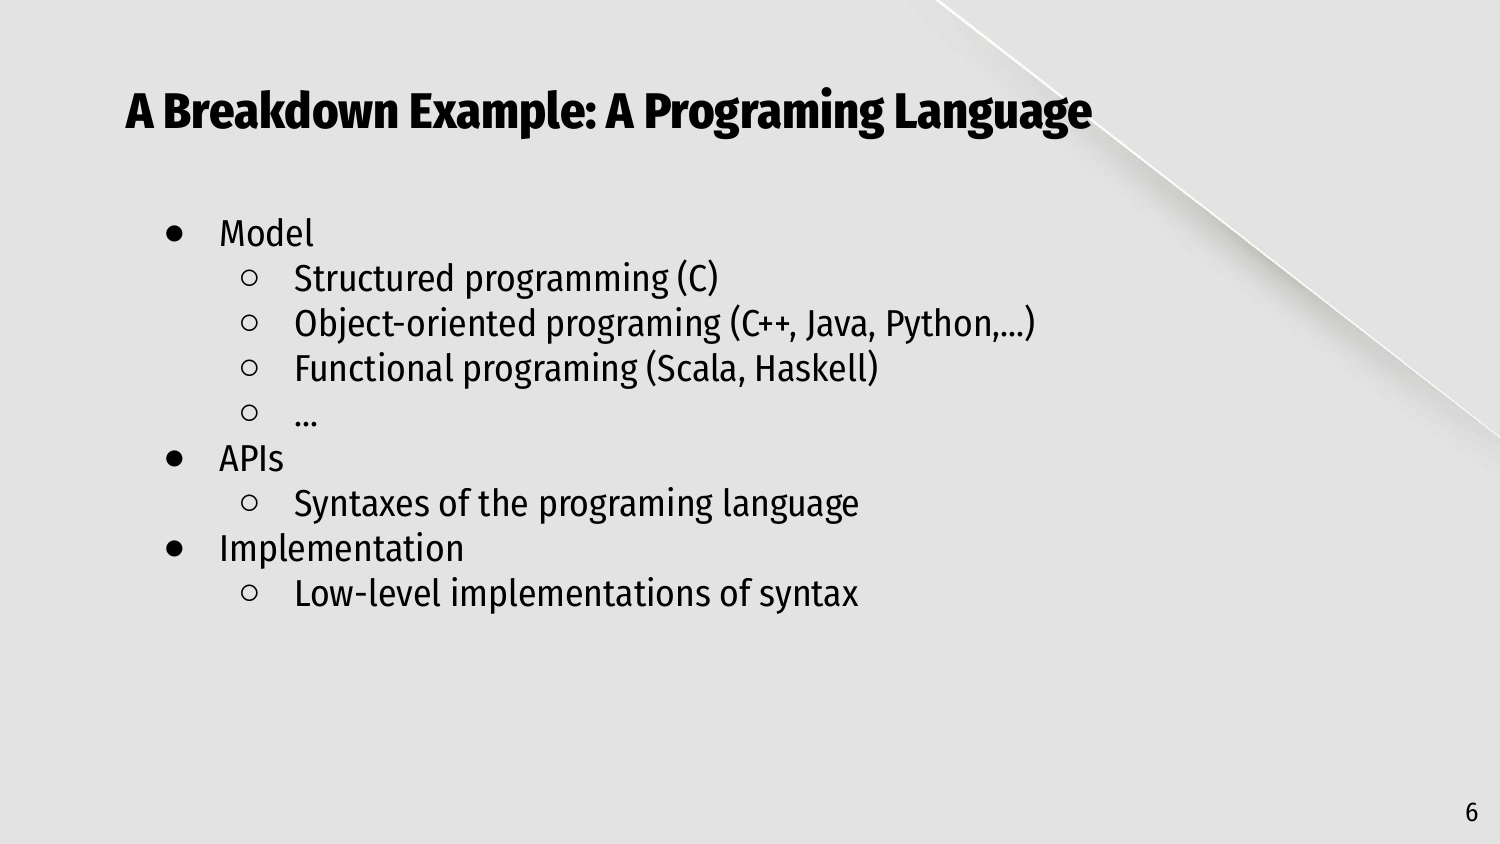

# A Breakdown Example: A Programing Language
Model
Structured programming (C)
Object-oriented programing (C++, Java, Python,...)
Functional programing (Scala, Haskell)
...
APIs
Syntaxes of the programing language
Implementation
Low-level implementations of syntax

6